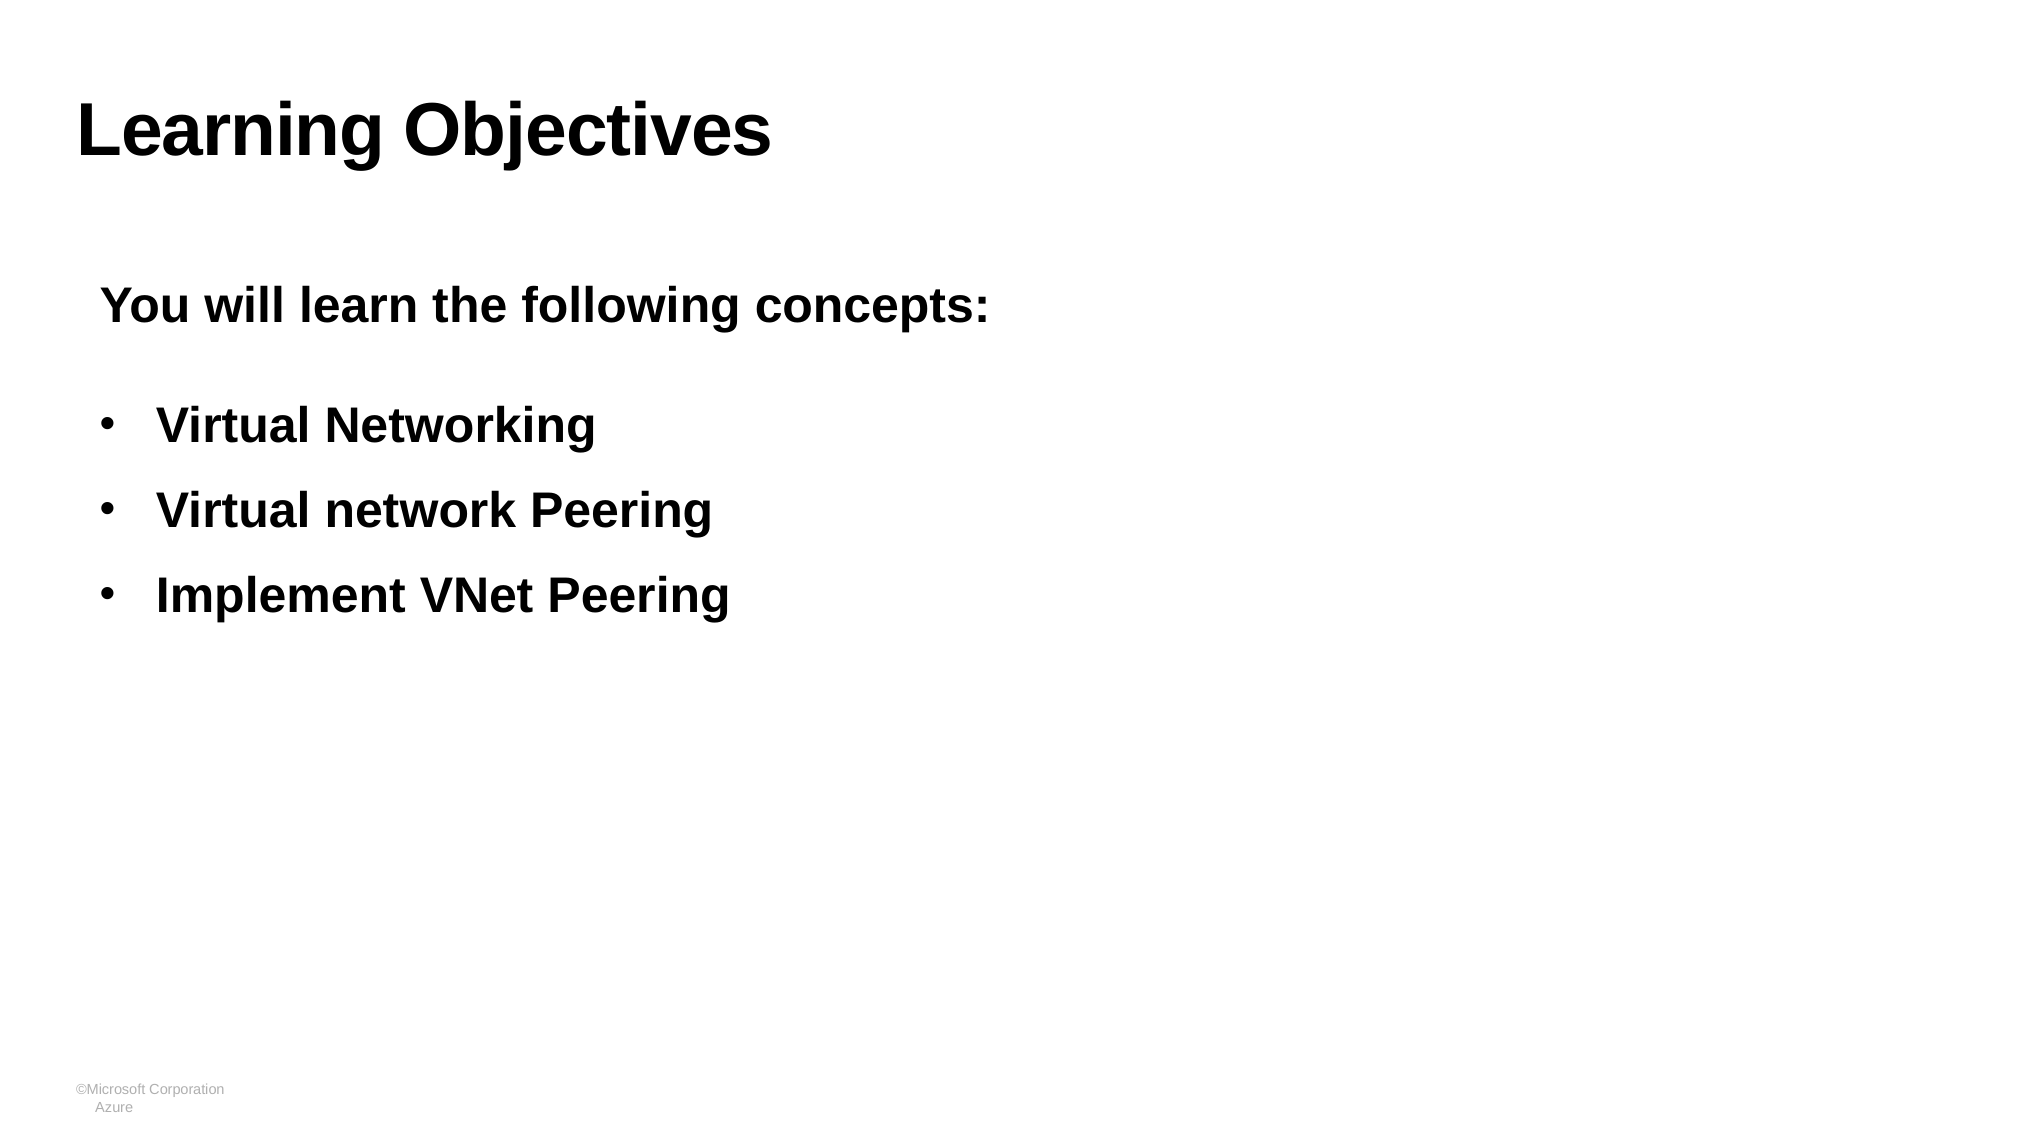

# Learning Objectives
You will learn the following concepts:

Virtual Networking
Virtual network Peering
Implement VNet Peering